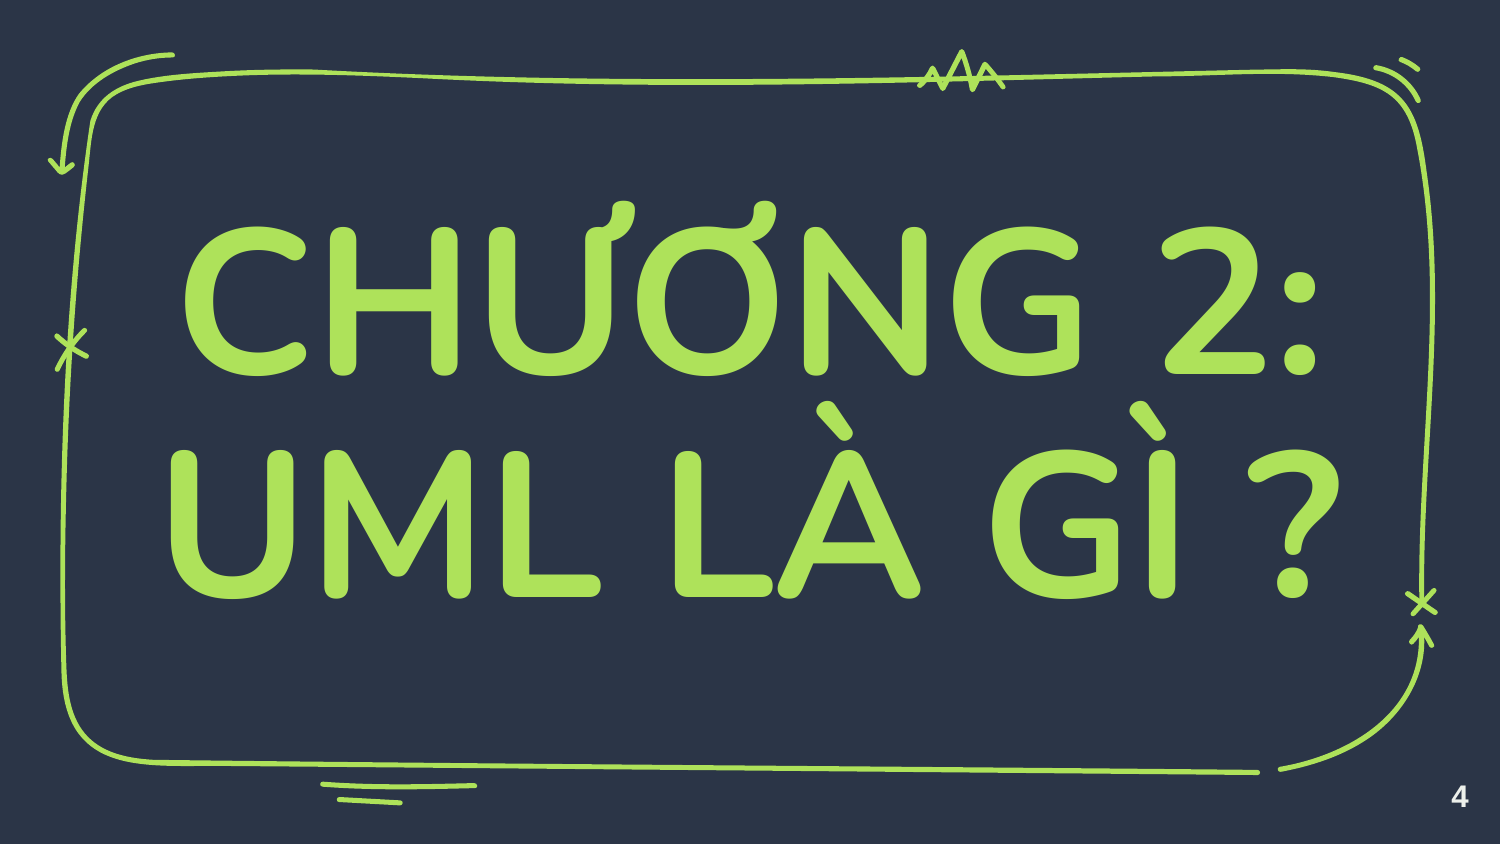

CHƯƠNG 2: UML LÀ GÌ ?
4